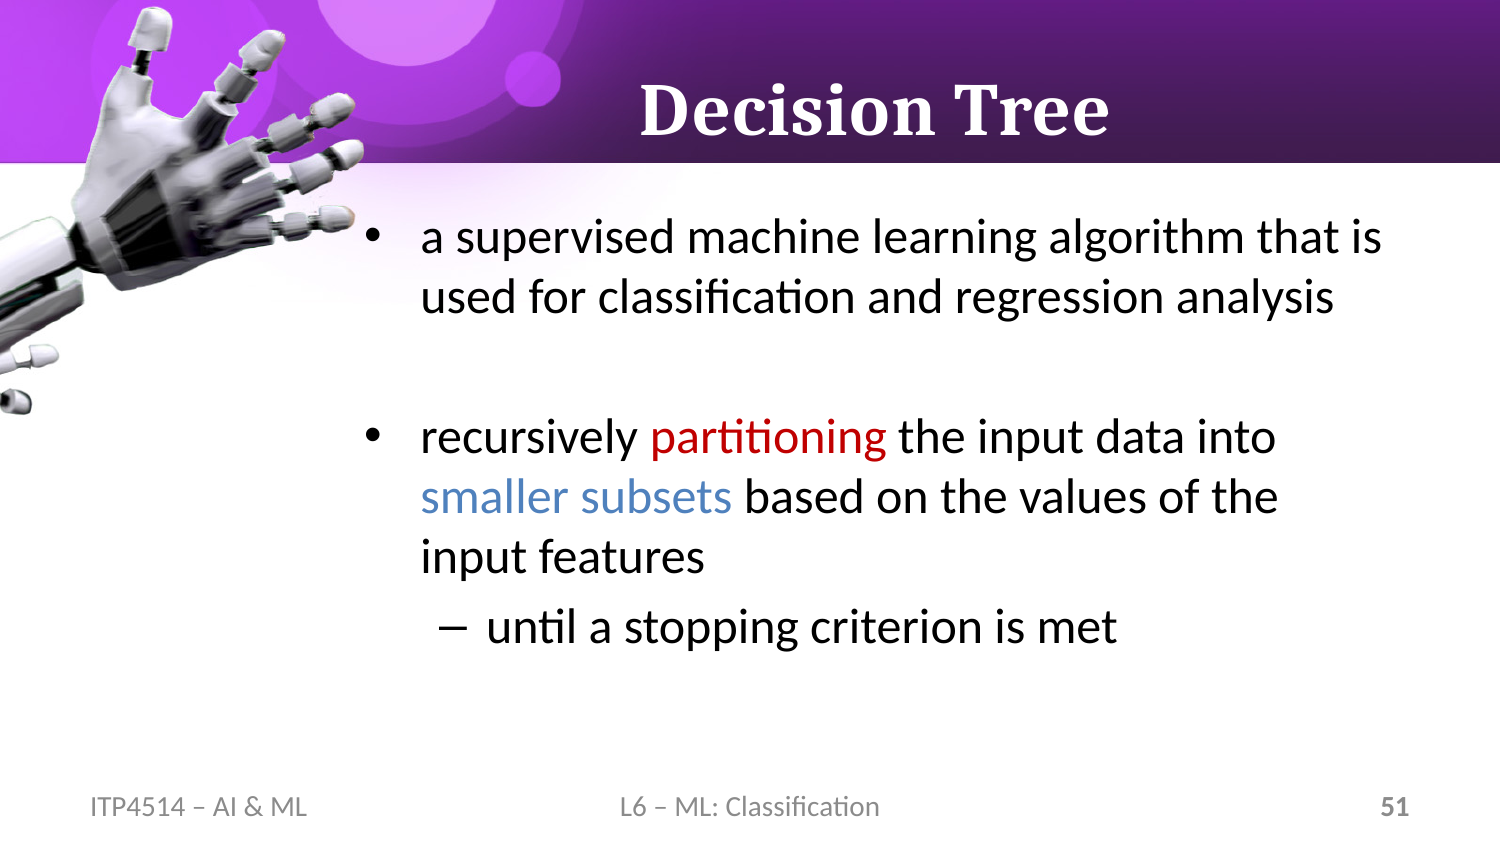

# Decision Tree
a supervised machine learning algorithm that is used for classification and regression analysis

recursively partitioning the input data into smaller subsets based on the values of the input features
until a stopping criterion is met

ITP4514 – AI & ML
L6 – ML: Classification
51